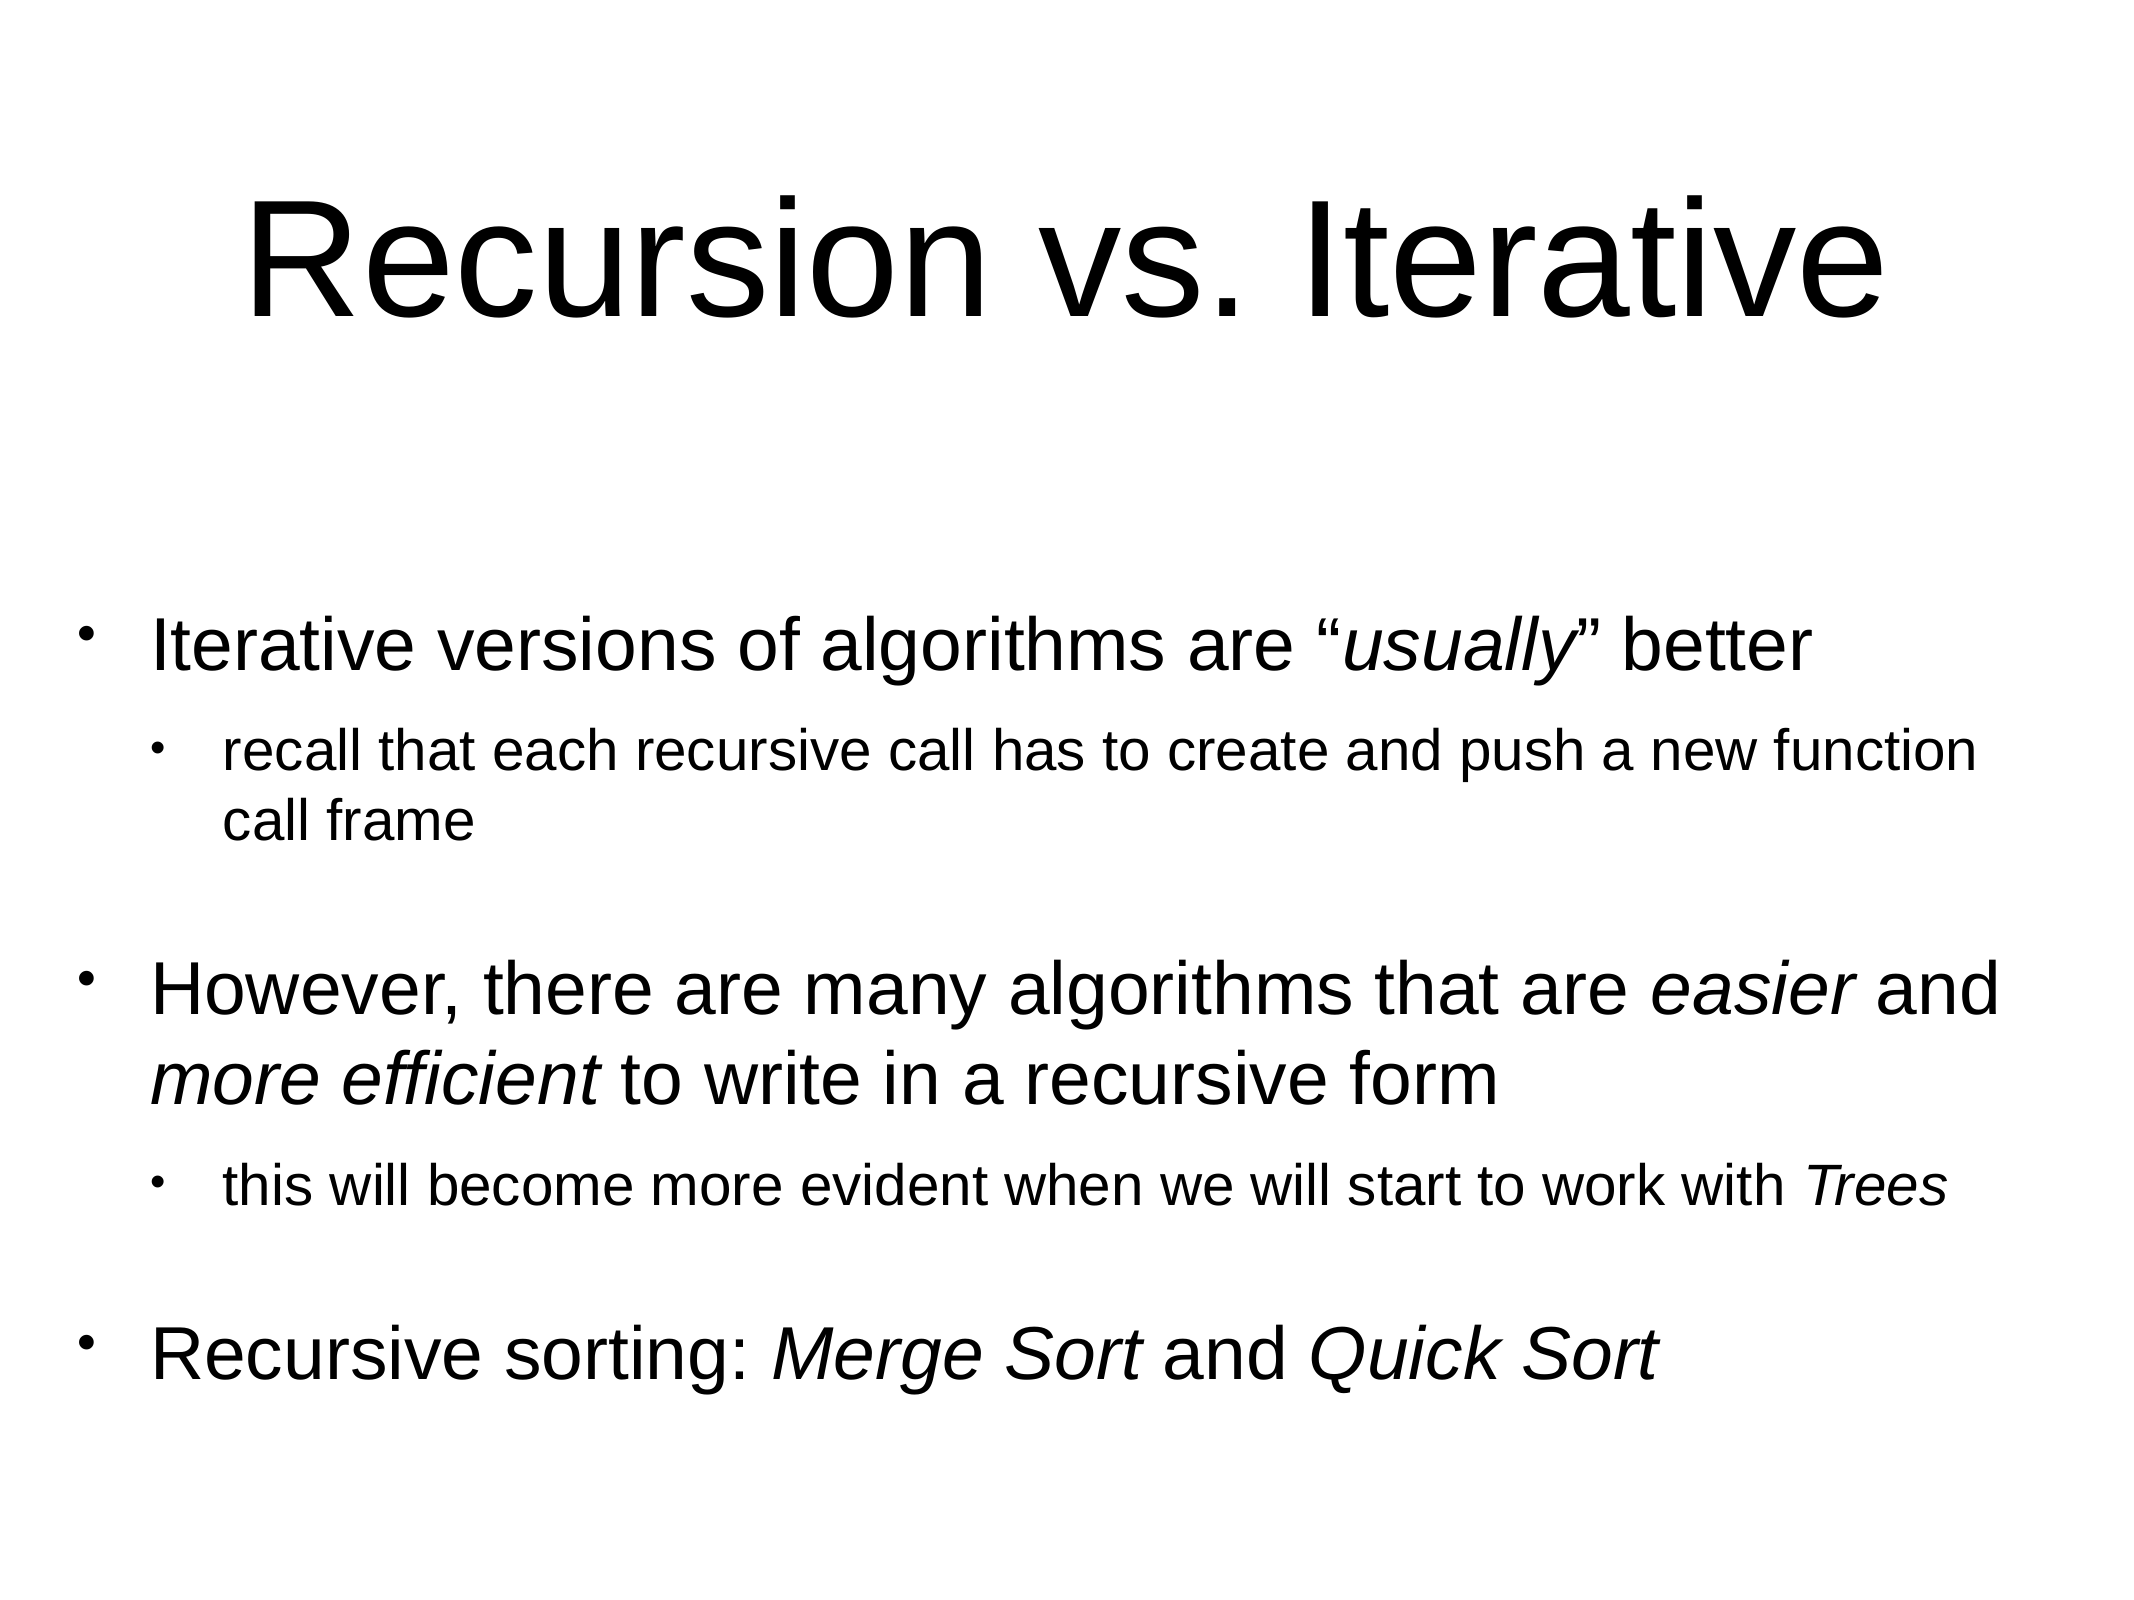

# Recursion vs. Iterative
Iterative versions of algorithms are “usually” better
recall that each recursive call has to create and push a new function call frame
However, there are many algorithms that are easier and more efficient to write in a recursive form
this will become more evident when we will start to work with Trees
Recursive sorting: Merge Sort and Quick Sort